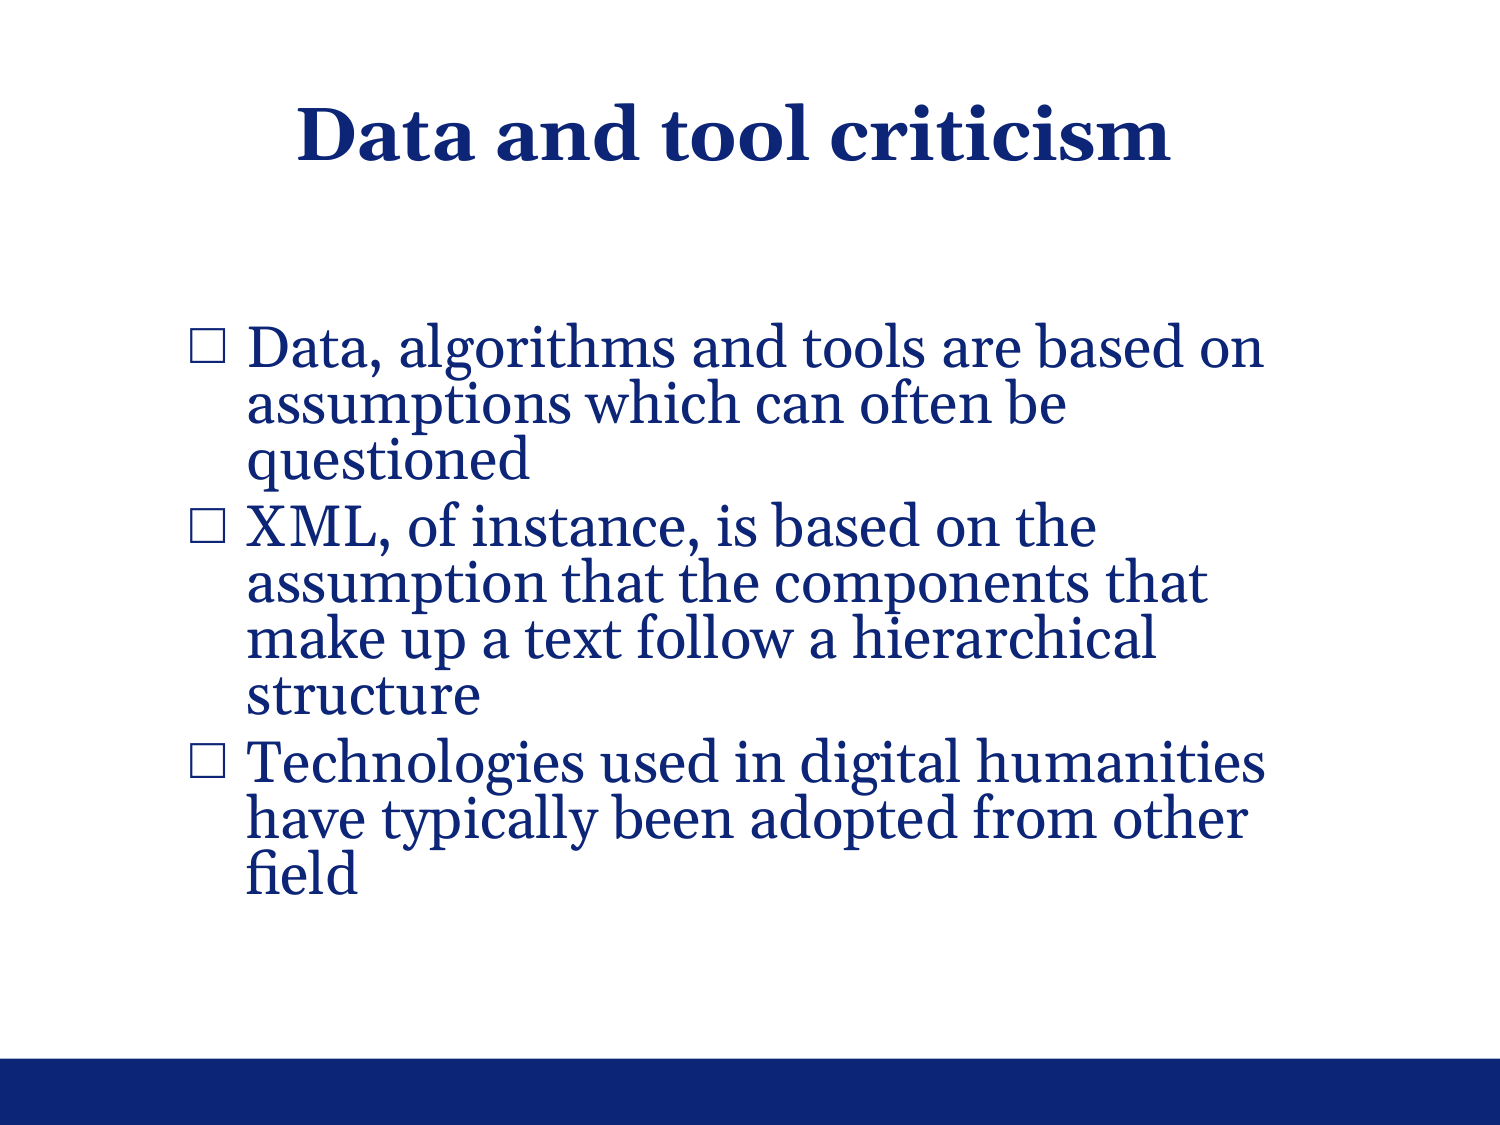

Data and tool criticism

Data, algorithms and tools are based on assumptions which can often be questioned
XML, of instance, is based on the assumption that the components that make up a text follow a hierarchical structure
Technologies used in digital humanities have typically been adopted from other field